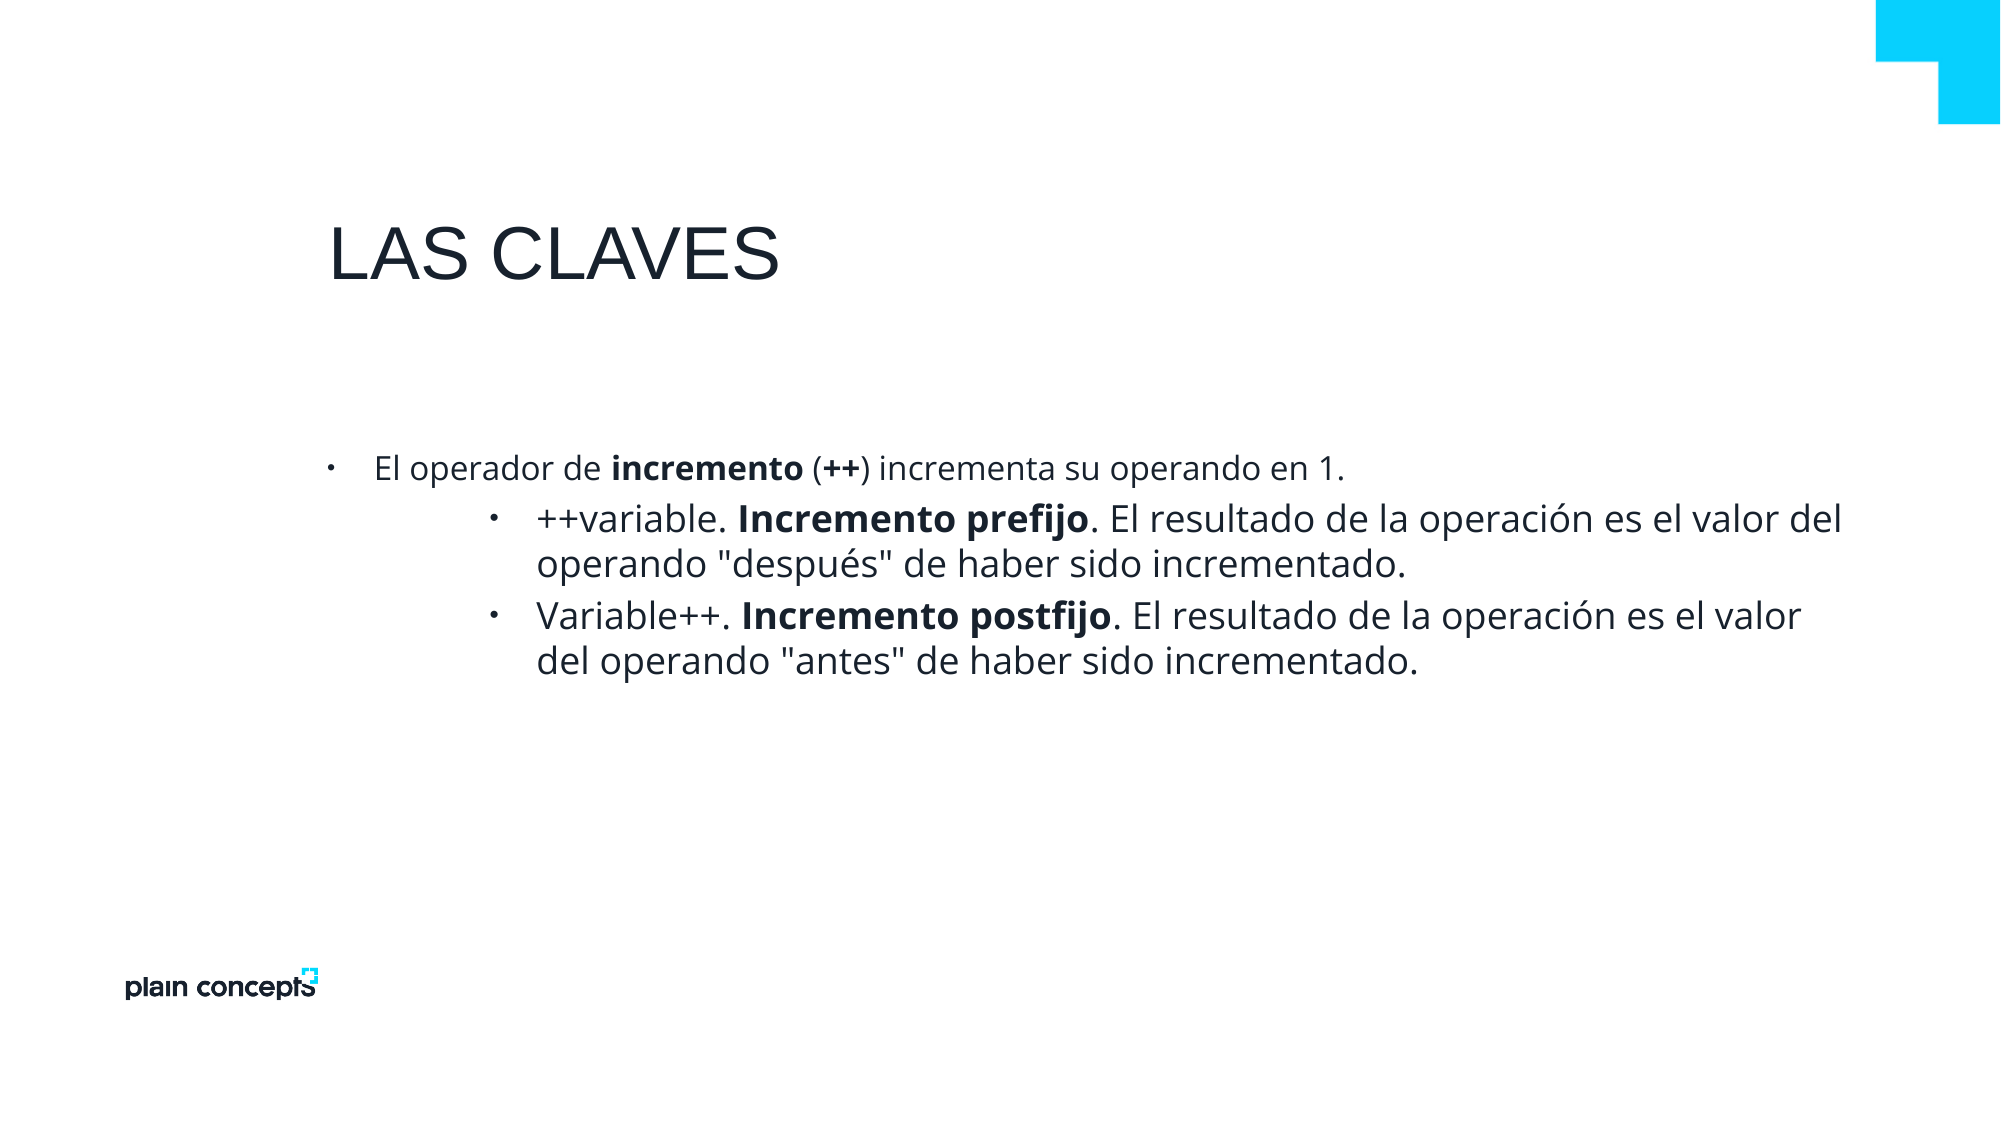

# LAS CLAVES
El operador de incremento (++) incrementa su operando en 1.
++variable. Incremento prefijo. El resultado de la operación es el valor del operando "después" de haber sido incrementado.
Variable++. Incremento postfijo. El resultado de la operación es el valor del operando "antes" de haber sido incrementado.